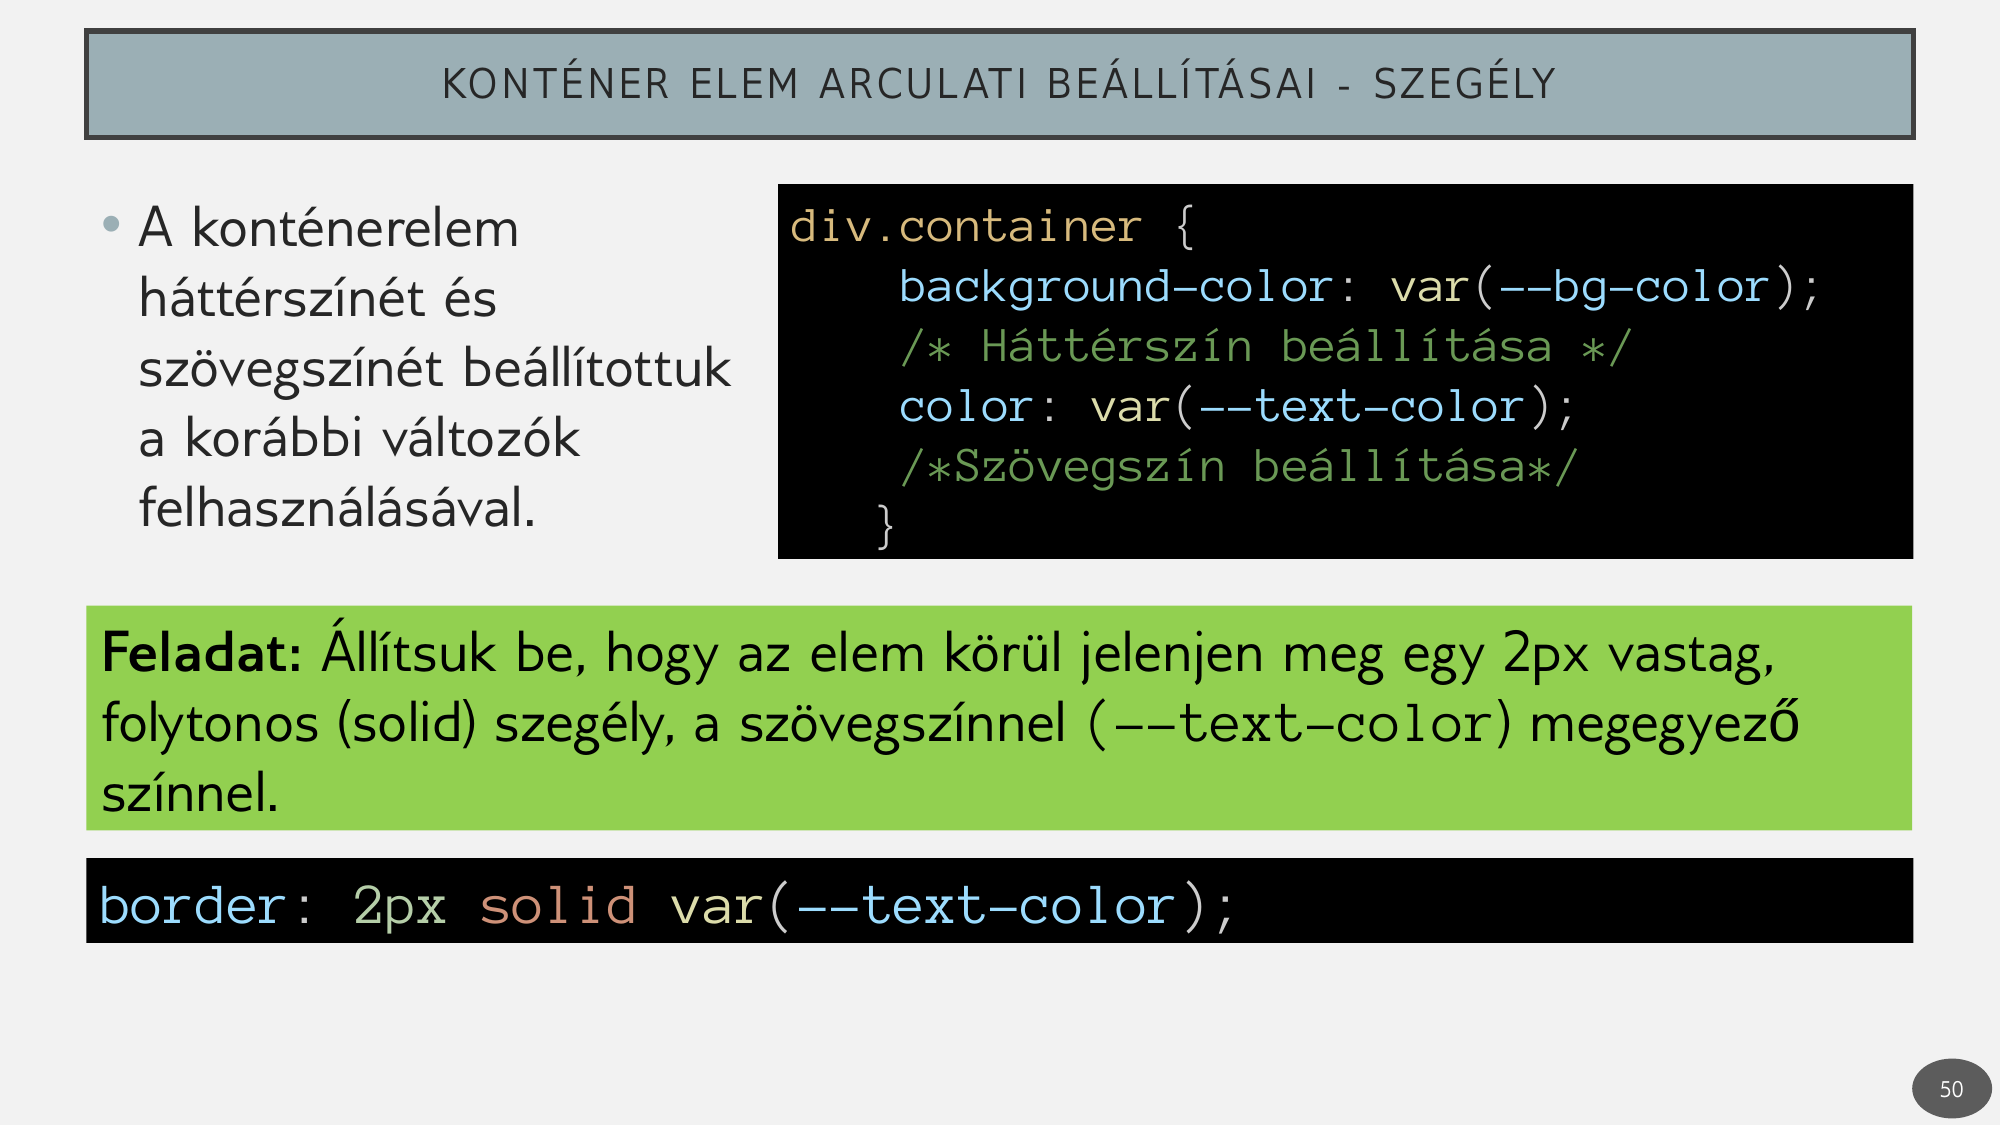

# Konténer elem arculati beállításai - szegély
A konténerelem háttérszínét és szövegszínét beállítottuk a korábbi változók felhasználásával.
div.container {
    background-color: var(--bg-color);
    /* Háttérszín beállítása */
    color: var(--text-color);
    /*Szövegszín beállítása*/
   }
Feladat: Állítsuk be, hogy az elem körül jelenjen meg egy 2px vastag, folytonos (solid) szegély, a szövegszínnel (--text-color) megegyező színnel.
border: 2px solid var(--text-color);
50